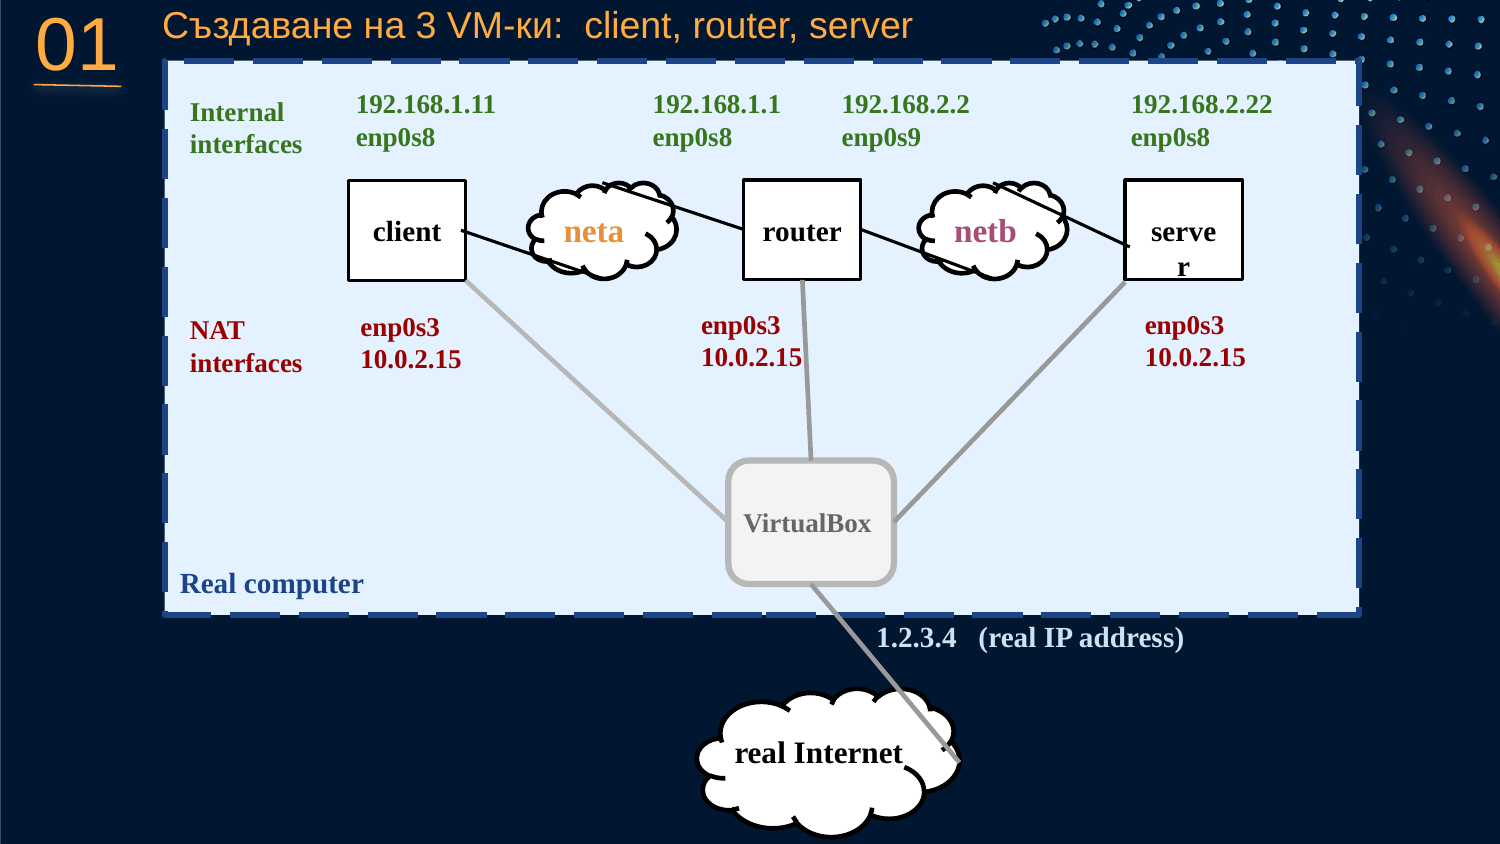

01
Създаване на 3 VM-ки:  client, router, server

192.168.1.11
enp0s8
192.168.1.1
enp0s8
192.168.2.2
enp0s9
192.168.2.22
enp0s8
Internal
interfaces

neta
netb
router
server
client
enp0s3
10.0.2.15
enp0s3
10.0.2.15
enp0s3
10.0.2.15
NAT
interfaces

VirtualBox
Real computer
1.2.3.4   (real IP address)

real Internet